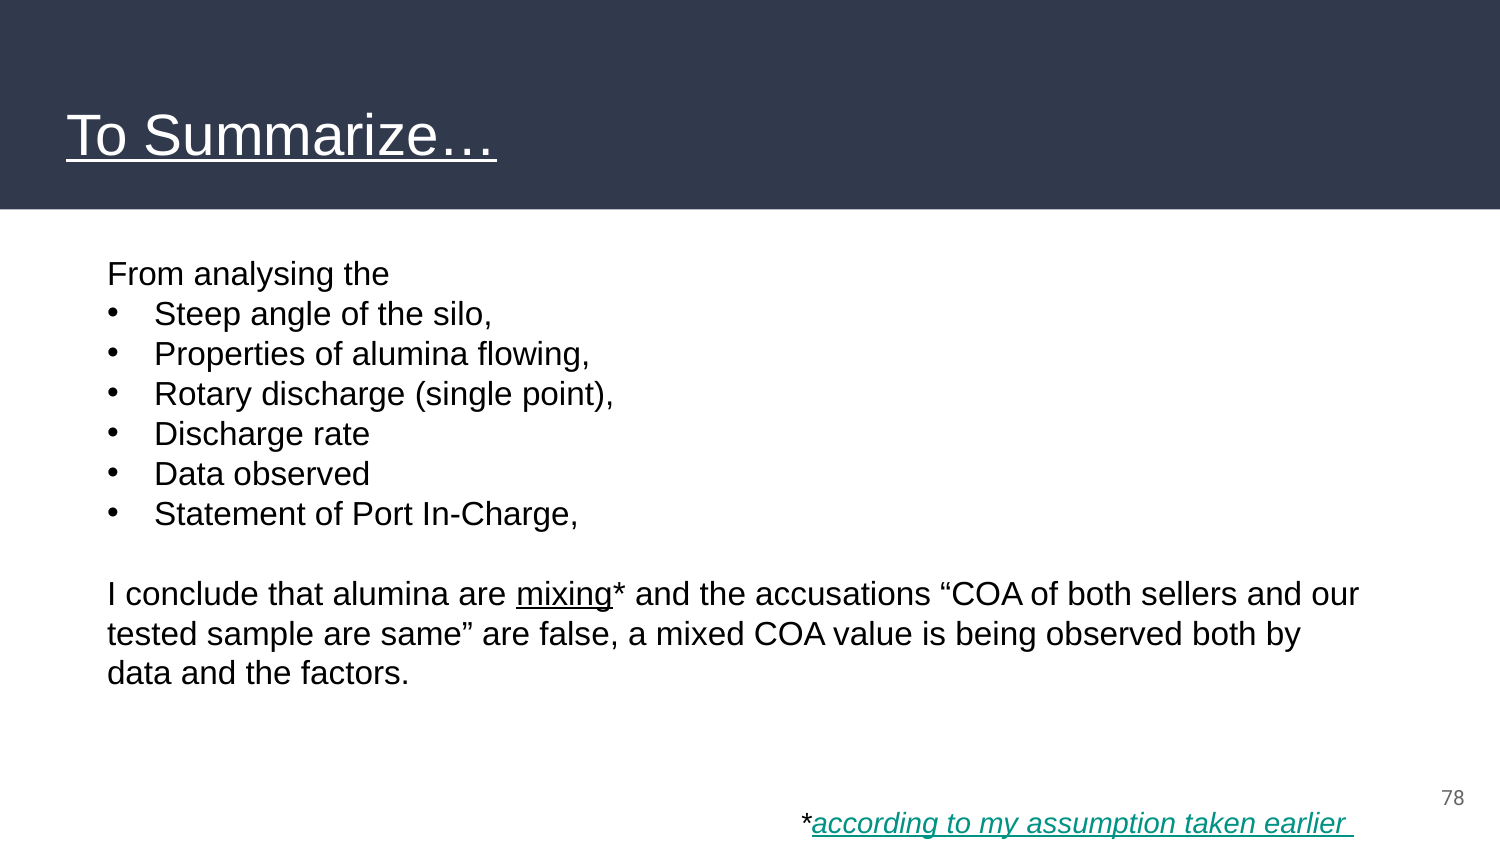

# To Summarize…
From analysing the
Steep angle of the silo,
Properties of alumina flowing,
Rotary discharge (single point),
Discharge rate
Data observed
Statement of Port In-Charge,

I conclude that alumina are mixing* and the accusations “COA of both sellers and our tested sample are same” are false, a mixed COA value is being observed both by data and the factors.
78
*according to my assumption taken earlier